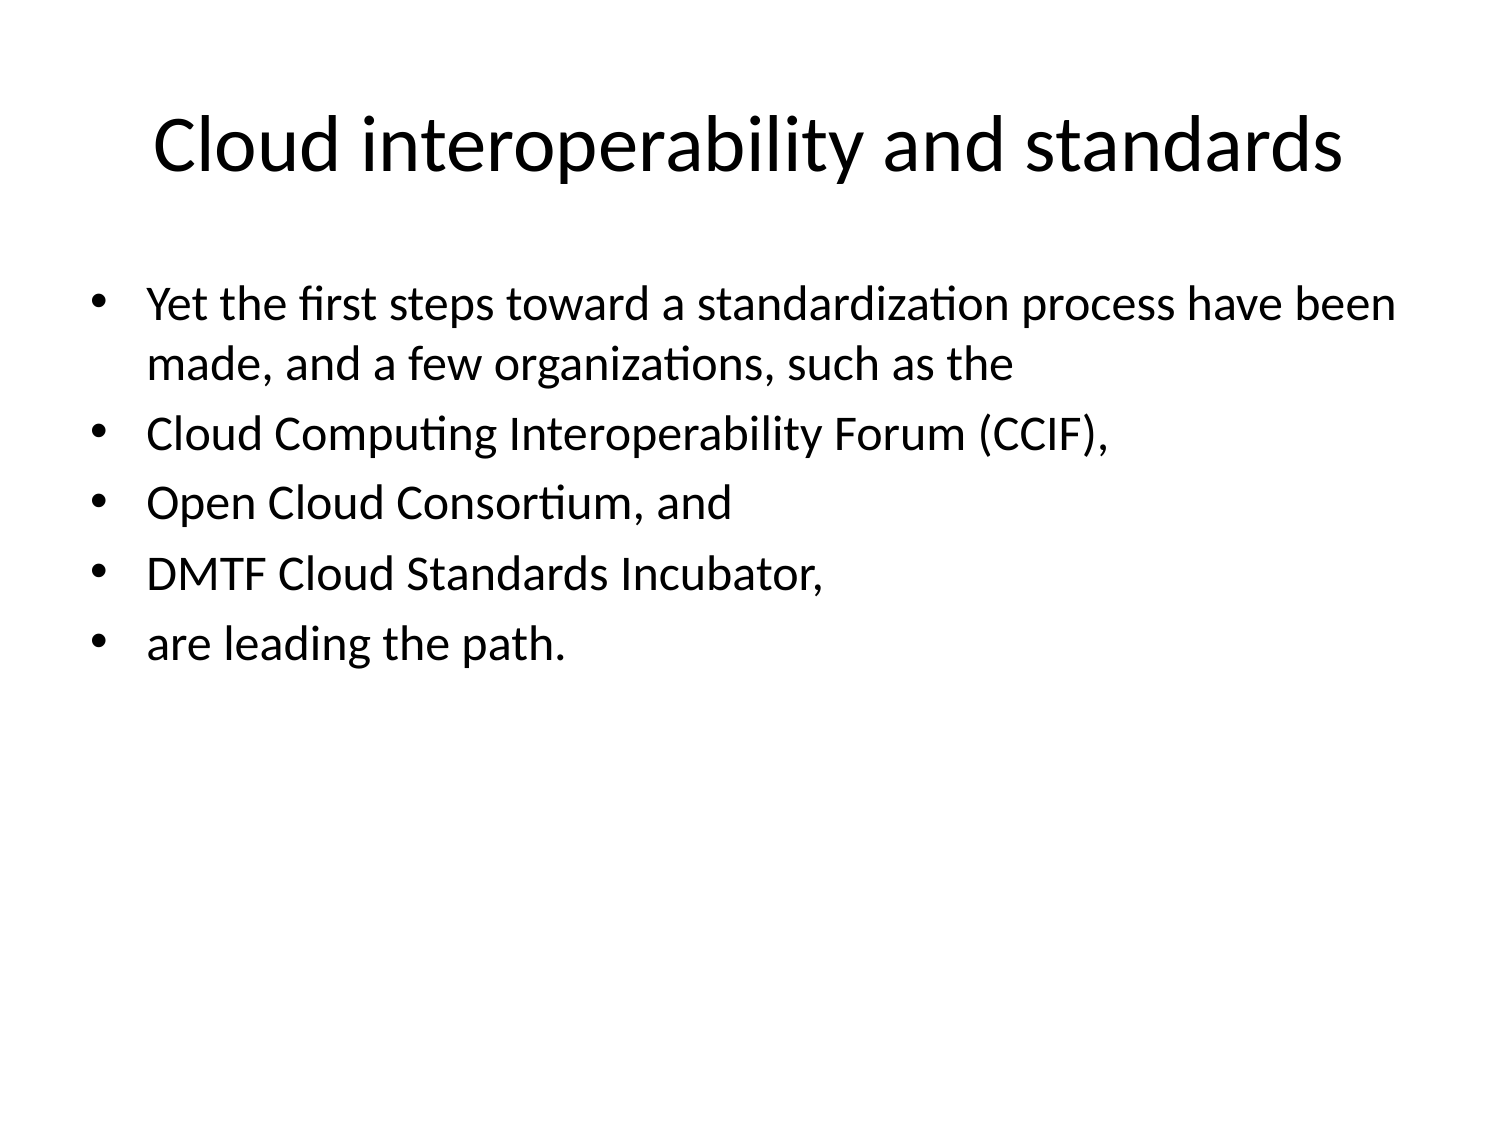

# Cloud interoperability and standards
Yet the first steps toward a standardization process have been made, and a few organizations, such as the
Cloud Computing Interoperability Forum (CCIF),
Open Cloud Consortium, and
DMTF Cloud Standards Incubator,
are leading the path.